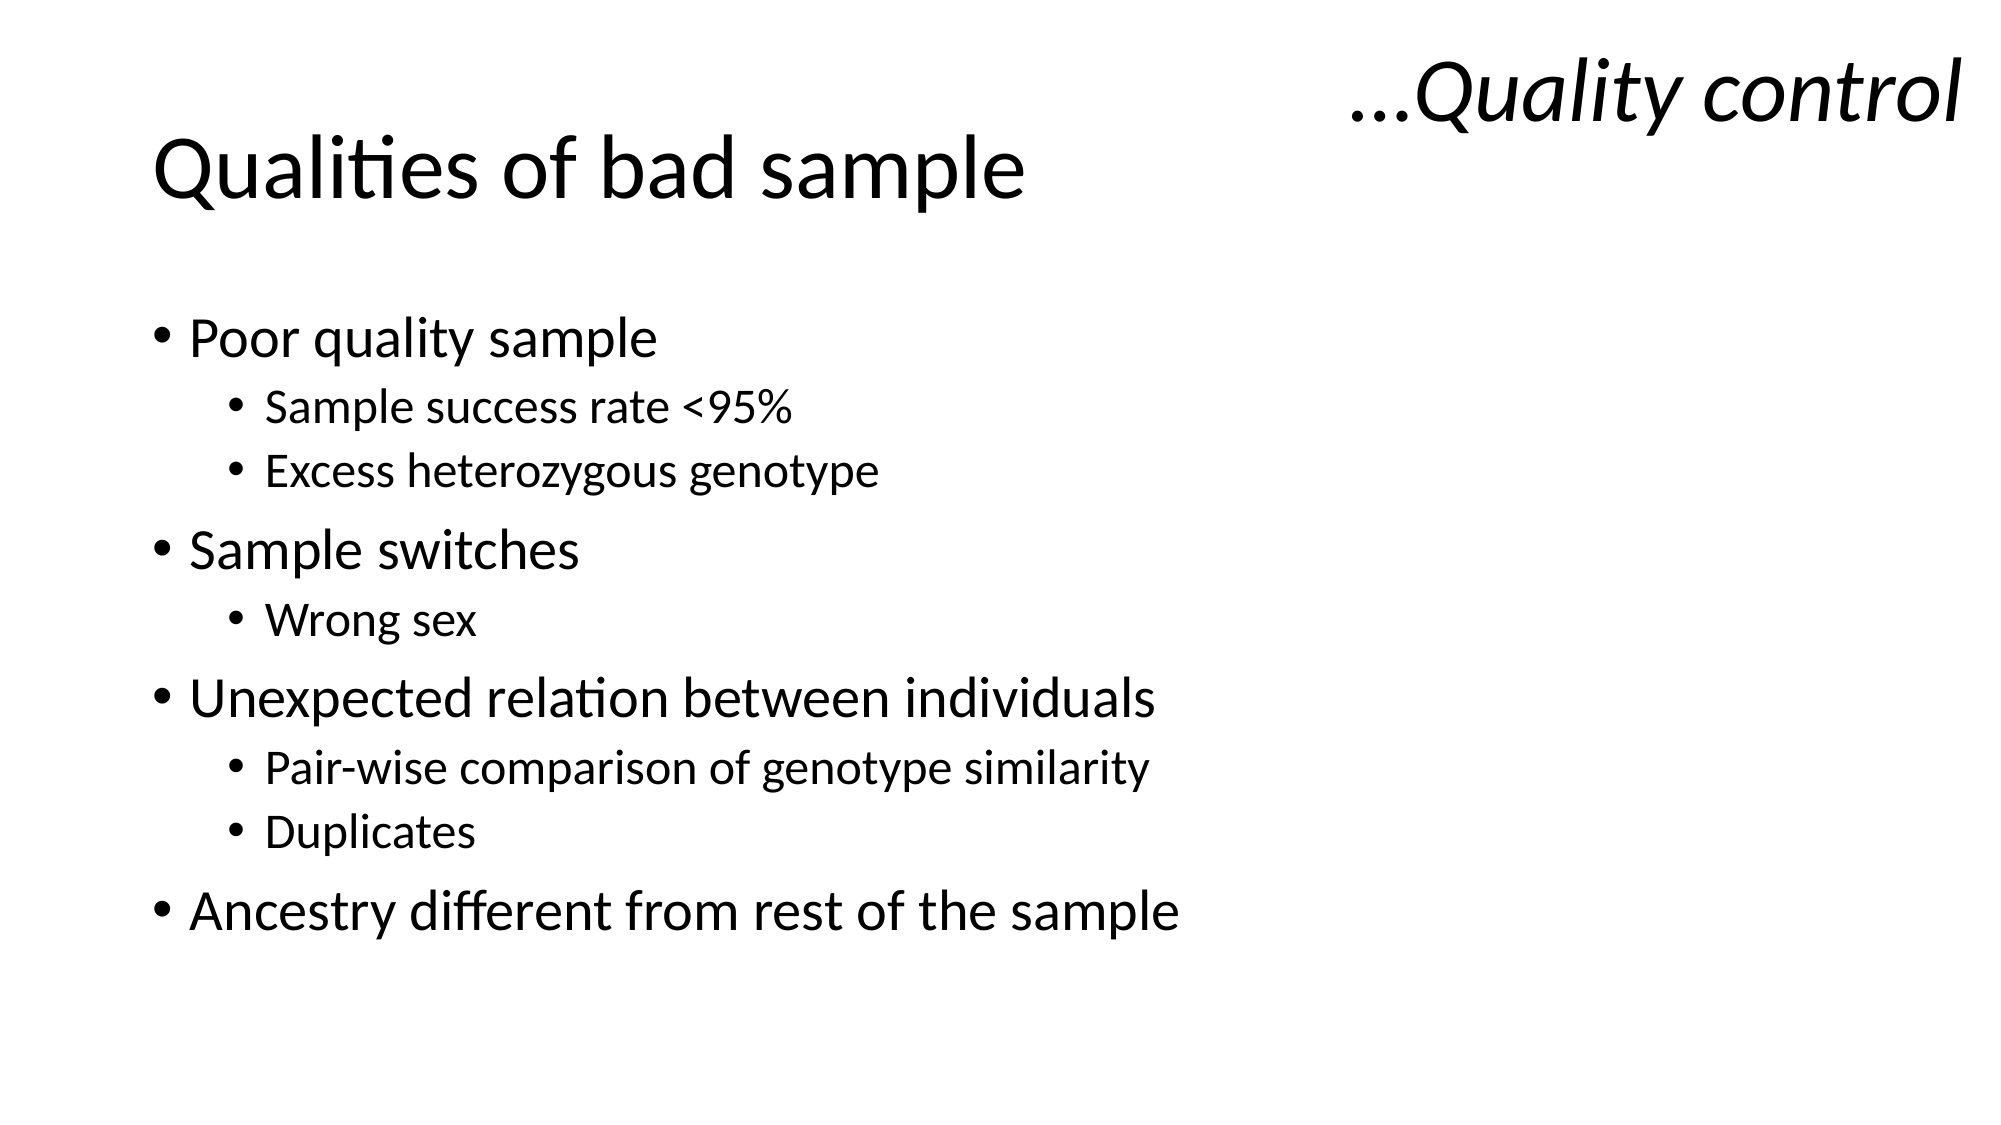

…Quality control
# Qualities of bad sample
Poor quality sample
Sample success rate <95%
Excess heterozygous genotype
Sample switches
Wrong sex
Unexpected relation between individuals
Pair-wise comparison of genotype similarity
Duplicates
Ancestry different from rest of the sample